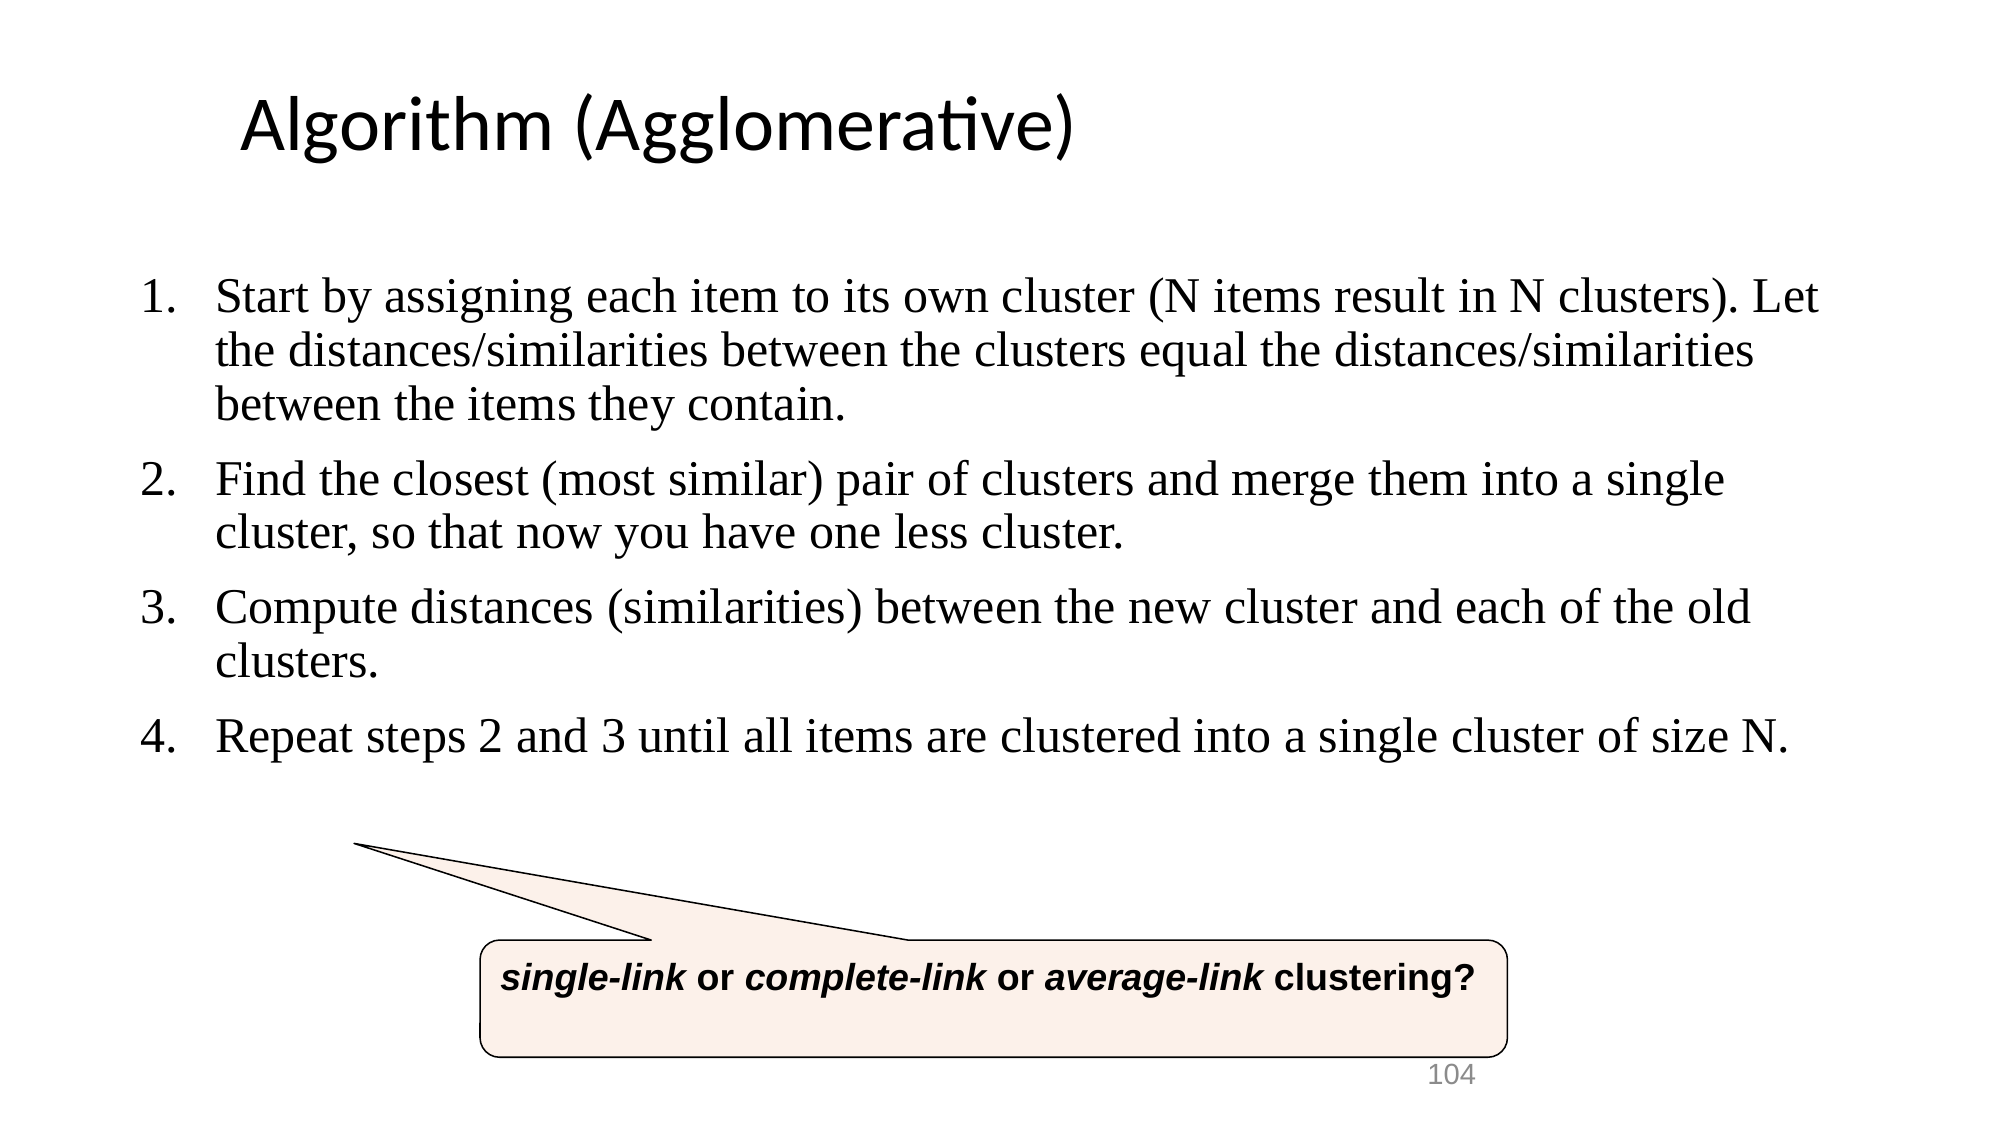

# Algorithm (Agglomerative)
Start by assigning each item to its own cluster (N items result in N clusters). Let the distances/similarities between the clusters equal the distances/similarities between the items they contain.
Find the closest (most similar) pair of clusters and merge them into a single cluster, so that now you have one less cluster.
Compute distances (similarities) between the new cluster and each of the old clusters.
Repeat steps 2 and 3 until all items are clustered into a single cluster of size N.

single-link or complete-link or average-link clustering?
104